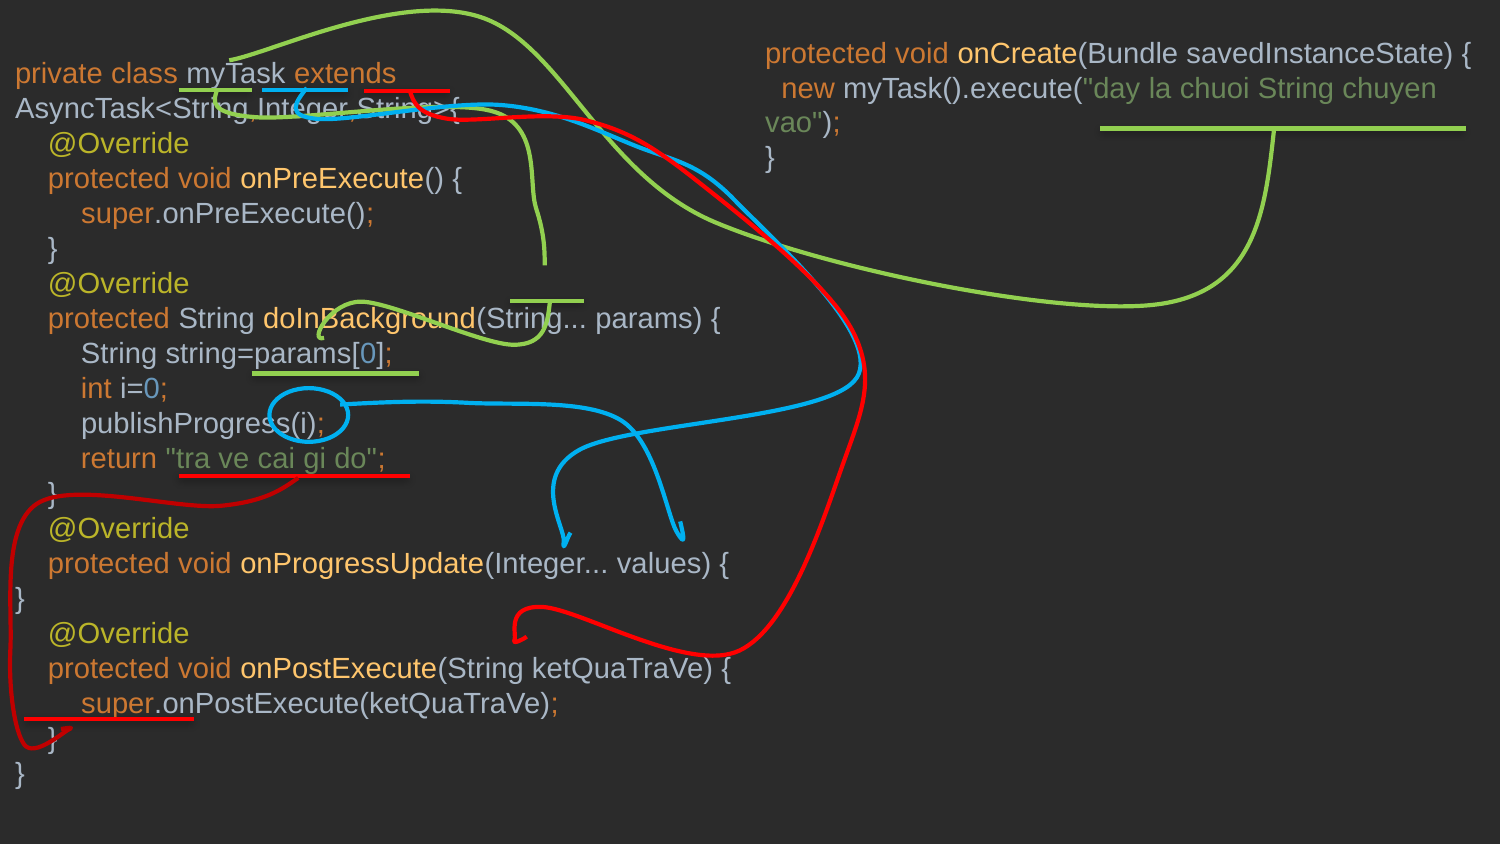

private class myTask extends  AsyncTask<String,Integer,String>{
    @Override
    protected void onPreExecute() {
        super.onPreExecute();
    }
    @Override
    protected String doInBackground(String... params) {
        String string=params[0];
        int i=0;
        publishProgress(i);
        return "tra ve cai gi do";
    }
    @Override
    protected void onProgressUpdate(Integer... values) { }
    @Override
    protected void onPostExecute(String ketQuaTraVe) {
        super.onPostExecute(ketQuaTraVe);
    }
}
protected void onCreate(Bundle savedInstanceState) {
  new myTask().execute("day la chuoi String chuyen vao");
}